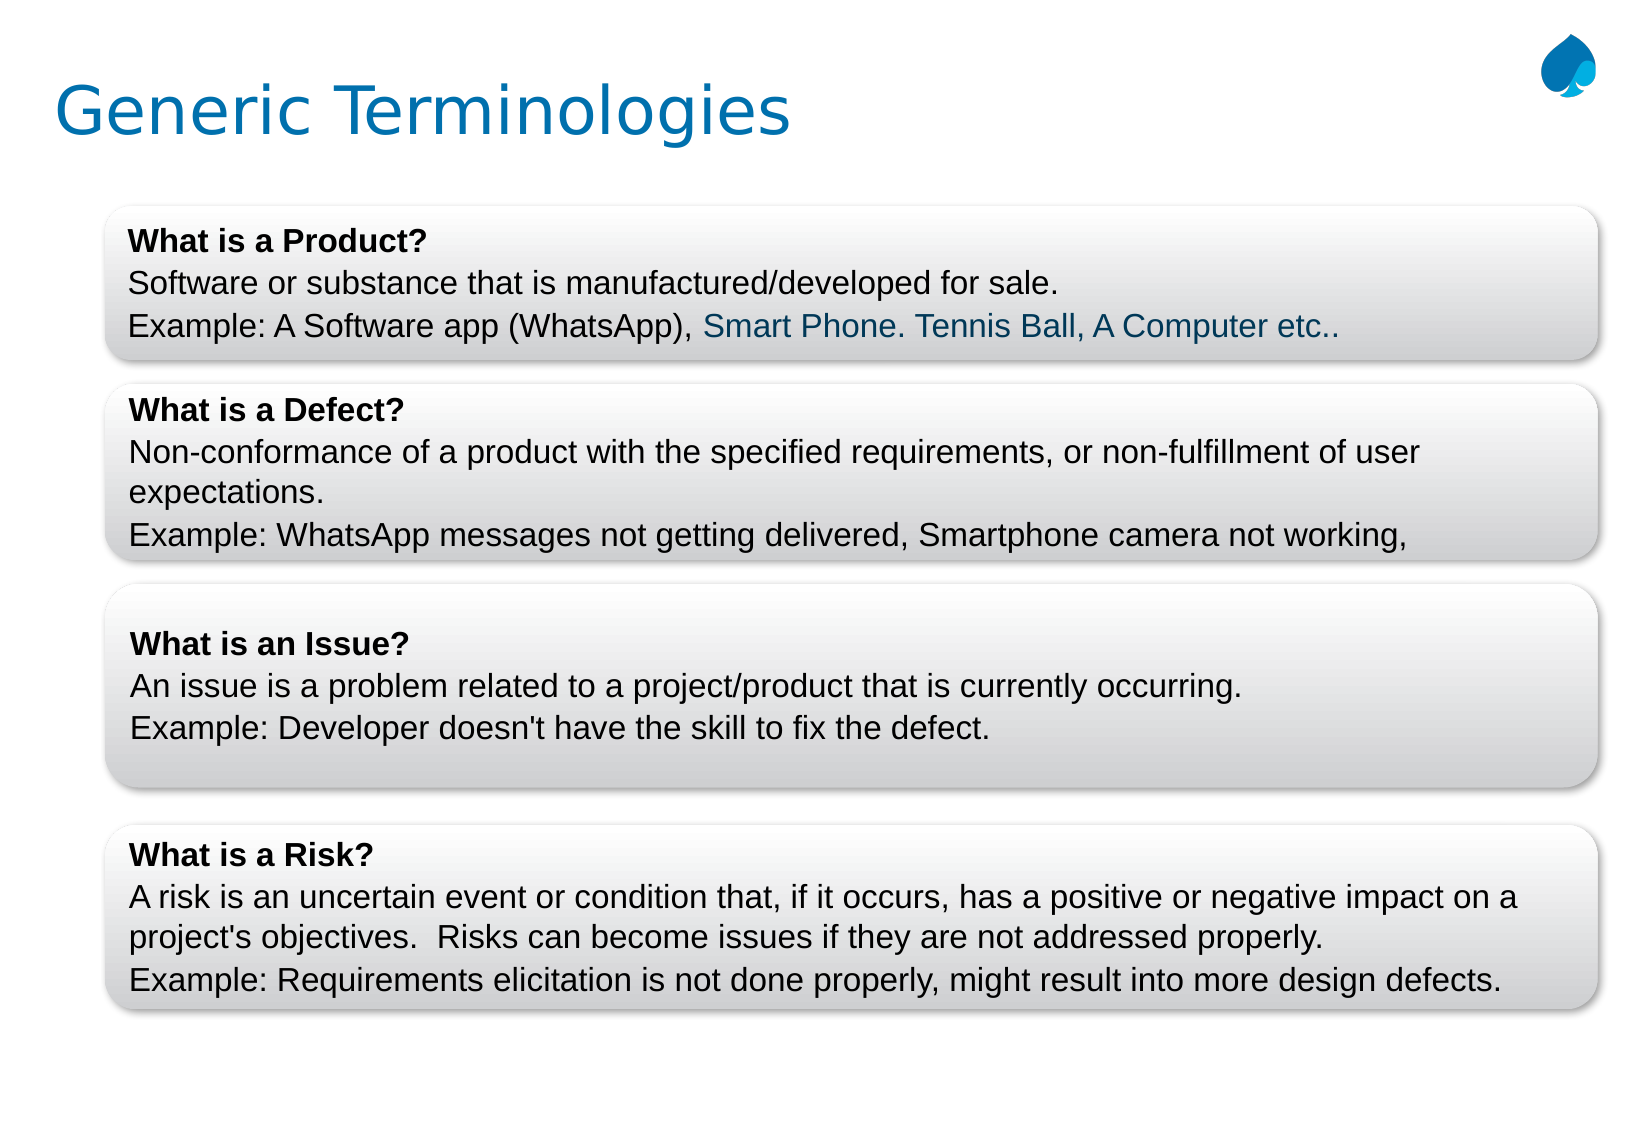

# Generic Terminologies
What is a Product?
Software or substance that is manufactured/developed for sale.
Example: A Software app (WhatsApp), Smart Phone. Tennis Ball, A Computer etc..
What is a Defect?
Non-conformance of a product with the specified requirements, or non-fulfillment of user expectations.
Example: WhatsApp messages not getting delivered, Smartphone camera not working,
What is an Issue?
An issue is a problem related to a project/product that is currently occurring.
Example: Developer doesn't have the skill to fix the defect.
What is a Risk?
A risk is an uncertain event or condition that, if it occurs, has a positive or negative impact on a project's objectives.  Risks can become issues if they are not addressed properly.
Example: Requirements elicitation is not done properly, might result into more design defects.